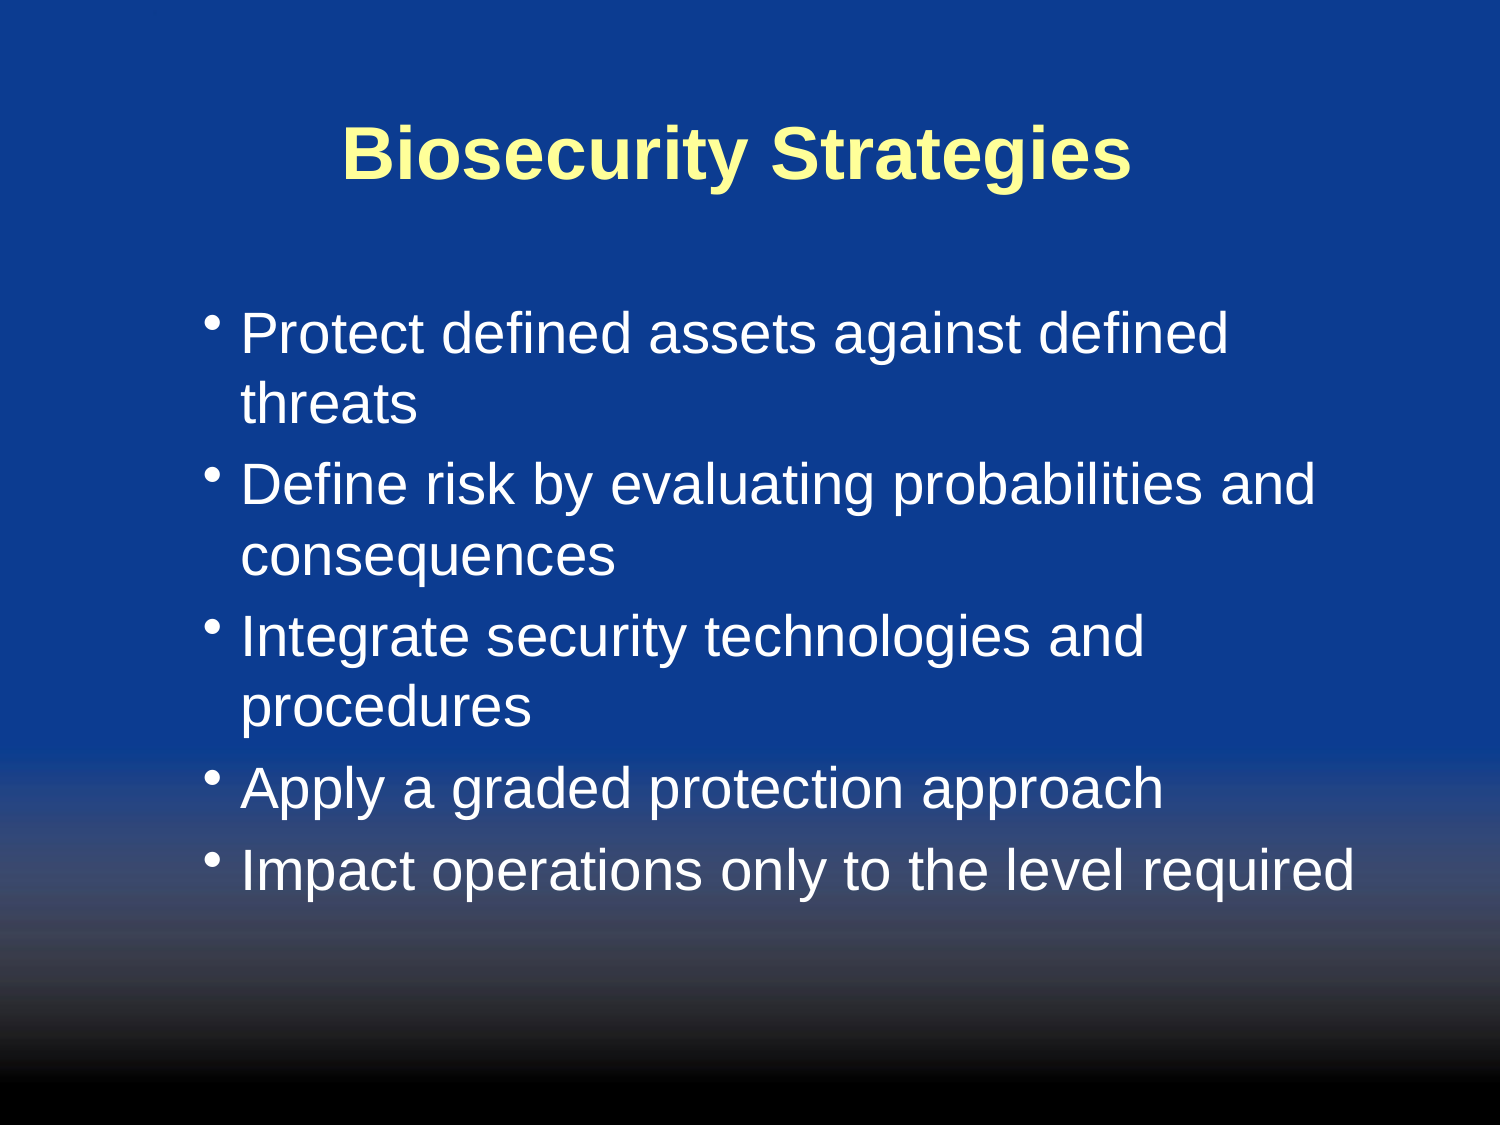

# Biosecurity Strategies
Protect defined assets against defined threats
Define risk by evaluating probabilities and consequences
Integrate security technologies and procedures
Apply a graded protection approach
Impact operations only to the level required